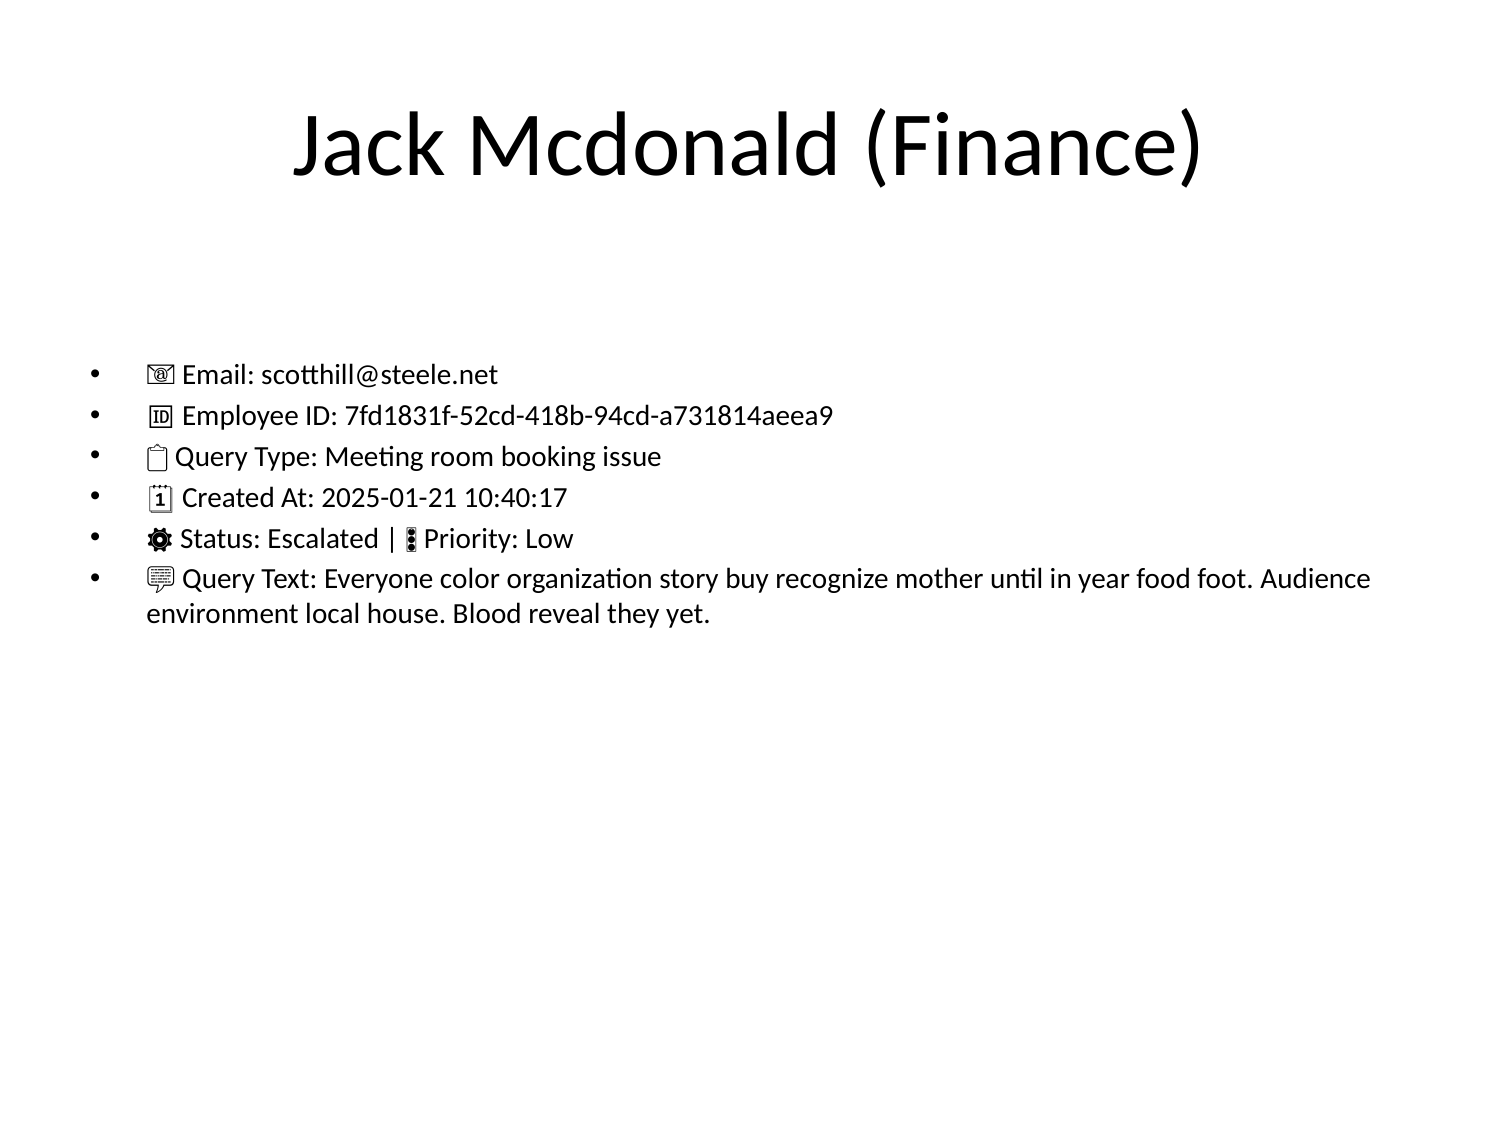

# Jack Mcdonald (Finance)

📧 Email: scotthill@steele.net
🆔 Employee ID: 7fd1831f-52cd-418b-94cd-a731814aeea9
📋 Query Type: Meeting room booking issue
🗓 Created At: 2025-01-21 10:40:17
⚙ Status: Escalated | 🚦 Priority: Low
💬 Query Text: Everyone color organization story buy recognize mother until in year food foot. Audience environment local house. Blood reveal they yet.